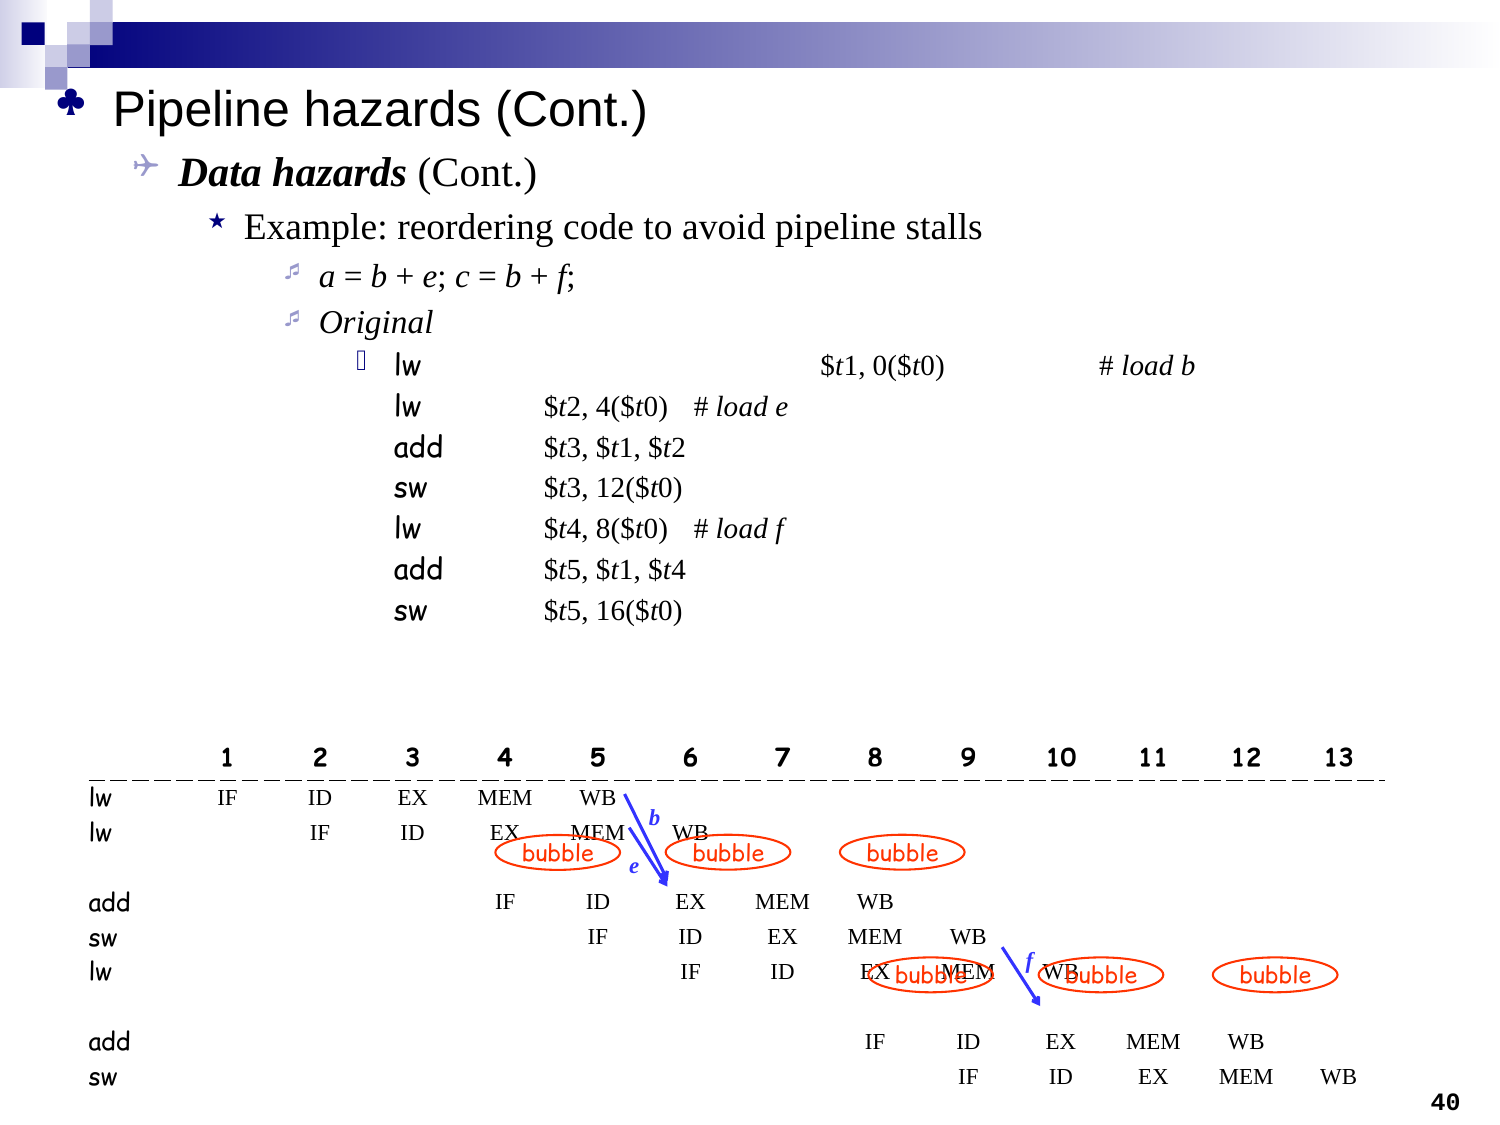

Pipeline hazards (Cont.)
Data hazards (Cont.)
Example: reordering code to avoid pipeline stalls
a = b + e; c = b + f;
Original
lw	$t1, 0($t0)	# load b
	lw	$t2, 4($t0)	# load e
	add	$t3, $t1, $t2
	sw	$t3, 12($t0)
	lw	$t4, 8($t0)	# load f
	add	$t5, $t1, $t4
	sw	$t5, 16($t0)
|  | 1 | 2 | 3 | 4 | 5 | 6 | 7 | 8 | 9 | 10 | 11 | 12 | 13 |
| --- | --- | --- | --- | --- | --- | --- | --- | --- | --- | --- | --- | --- | --- |
| lw | IF | ID | EX | MEM | WB |  |  |  |  |  |  |  |  |
| lw |  | IF | ID | EX | MEM | WB |  |  |  |  |  |  |  |
|  |  |  |  |  |  |  |  |  |  |  |  |  |  |
| add |  |  |  | IF | ID | EX | MEM | WB |  |  |  |  |  |
| sw |  |  |  |  | IF | ID | EX | MEM | WB |  |  |  |  |
| lw |  |  |  |  |  | IF | ID | EX | MEM | WB |  |  |  |
|  |  |  |  |  |  |  |  |  |  |  |  |  |  |
| add |  |  |  |  |  |  |  | IF | ID | EX | MEM | WB |  |
| sw |  |  |  |  |  |  |  |  | IF | ID | EX | MEM | WB |

b

bubble

bubble

bubble
e
f

bubble

bubble

bubble
40